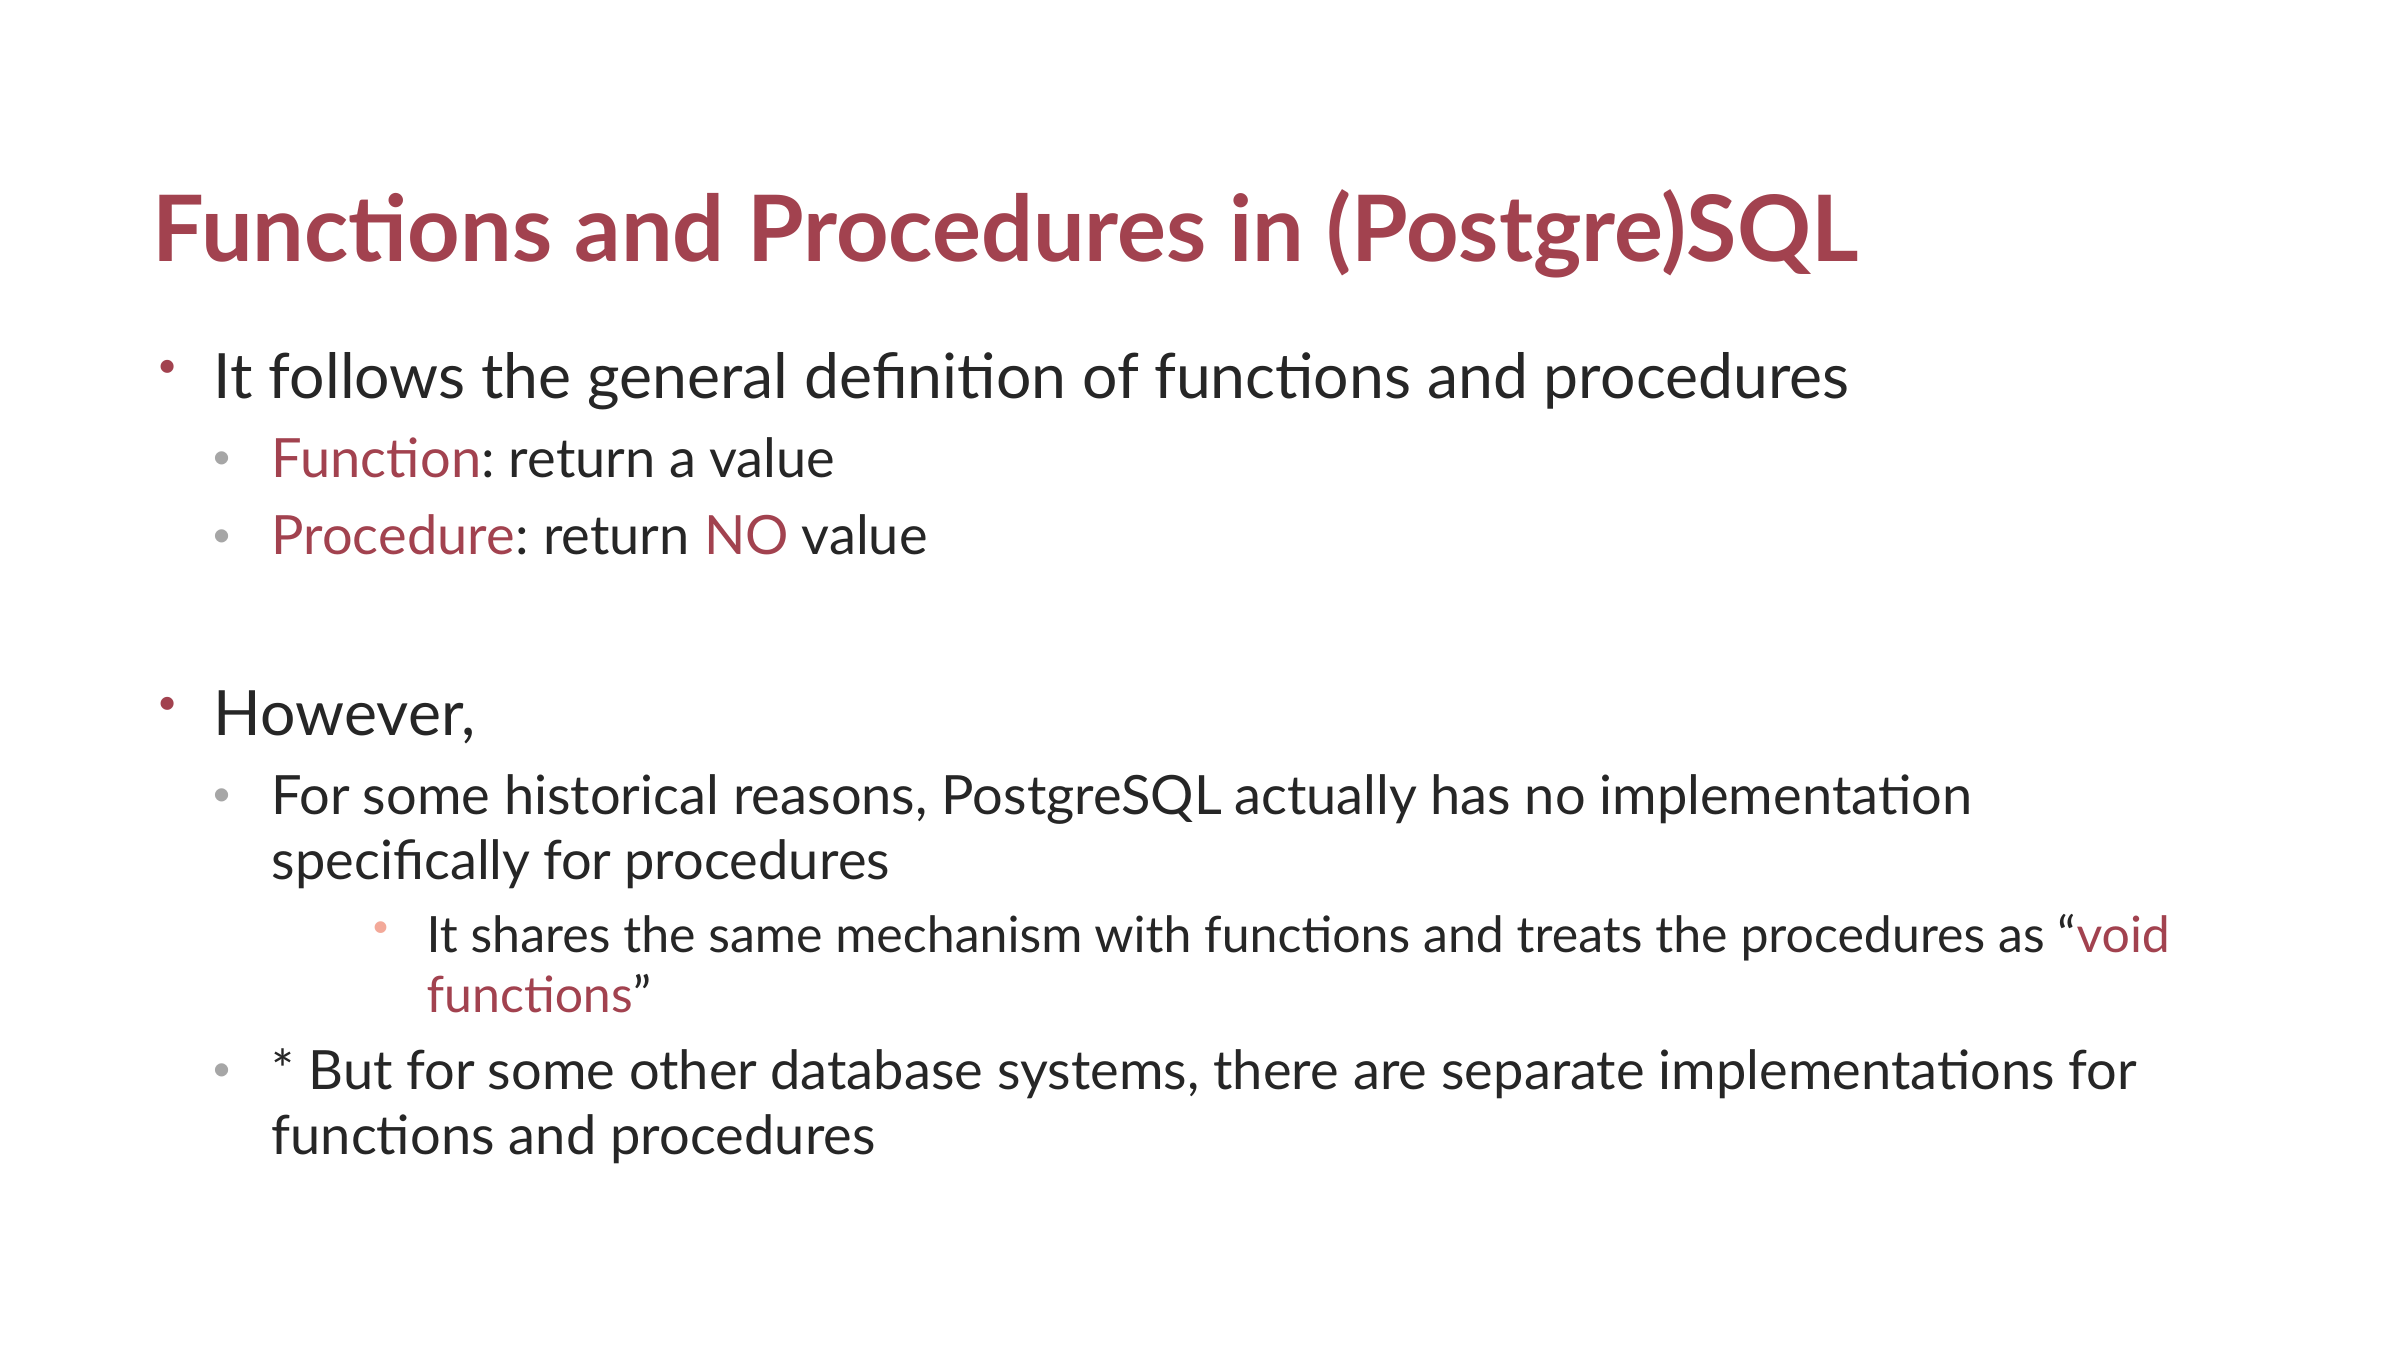

# Functions and Procedures in (Postgre)SQL
It follows the general definition of functions and procedures
Function: return a value
Procedure: return NO value

However,
For some historical reasons, PostgreSQL actually has no implementation specifically for procedures
It shares the same mechanism with functions and treats the procedures as “void functions”
* But for some other database systems, there are separate implementations for functions and procedures